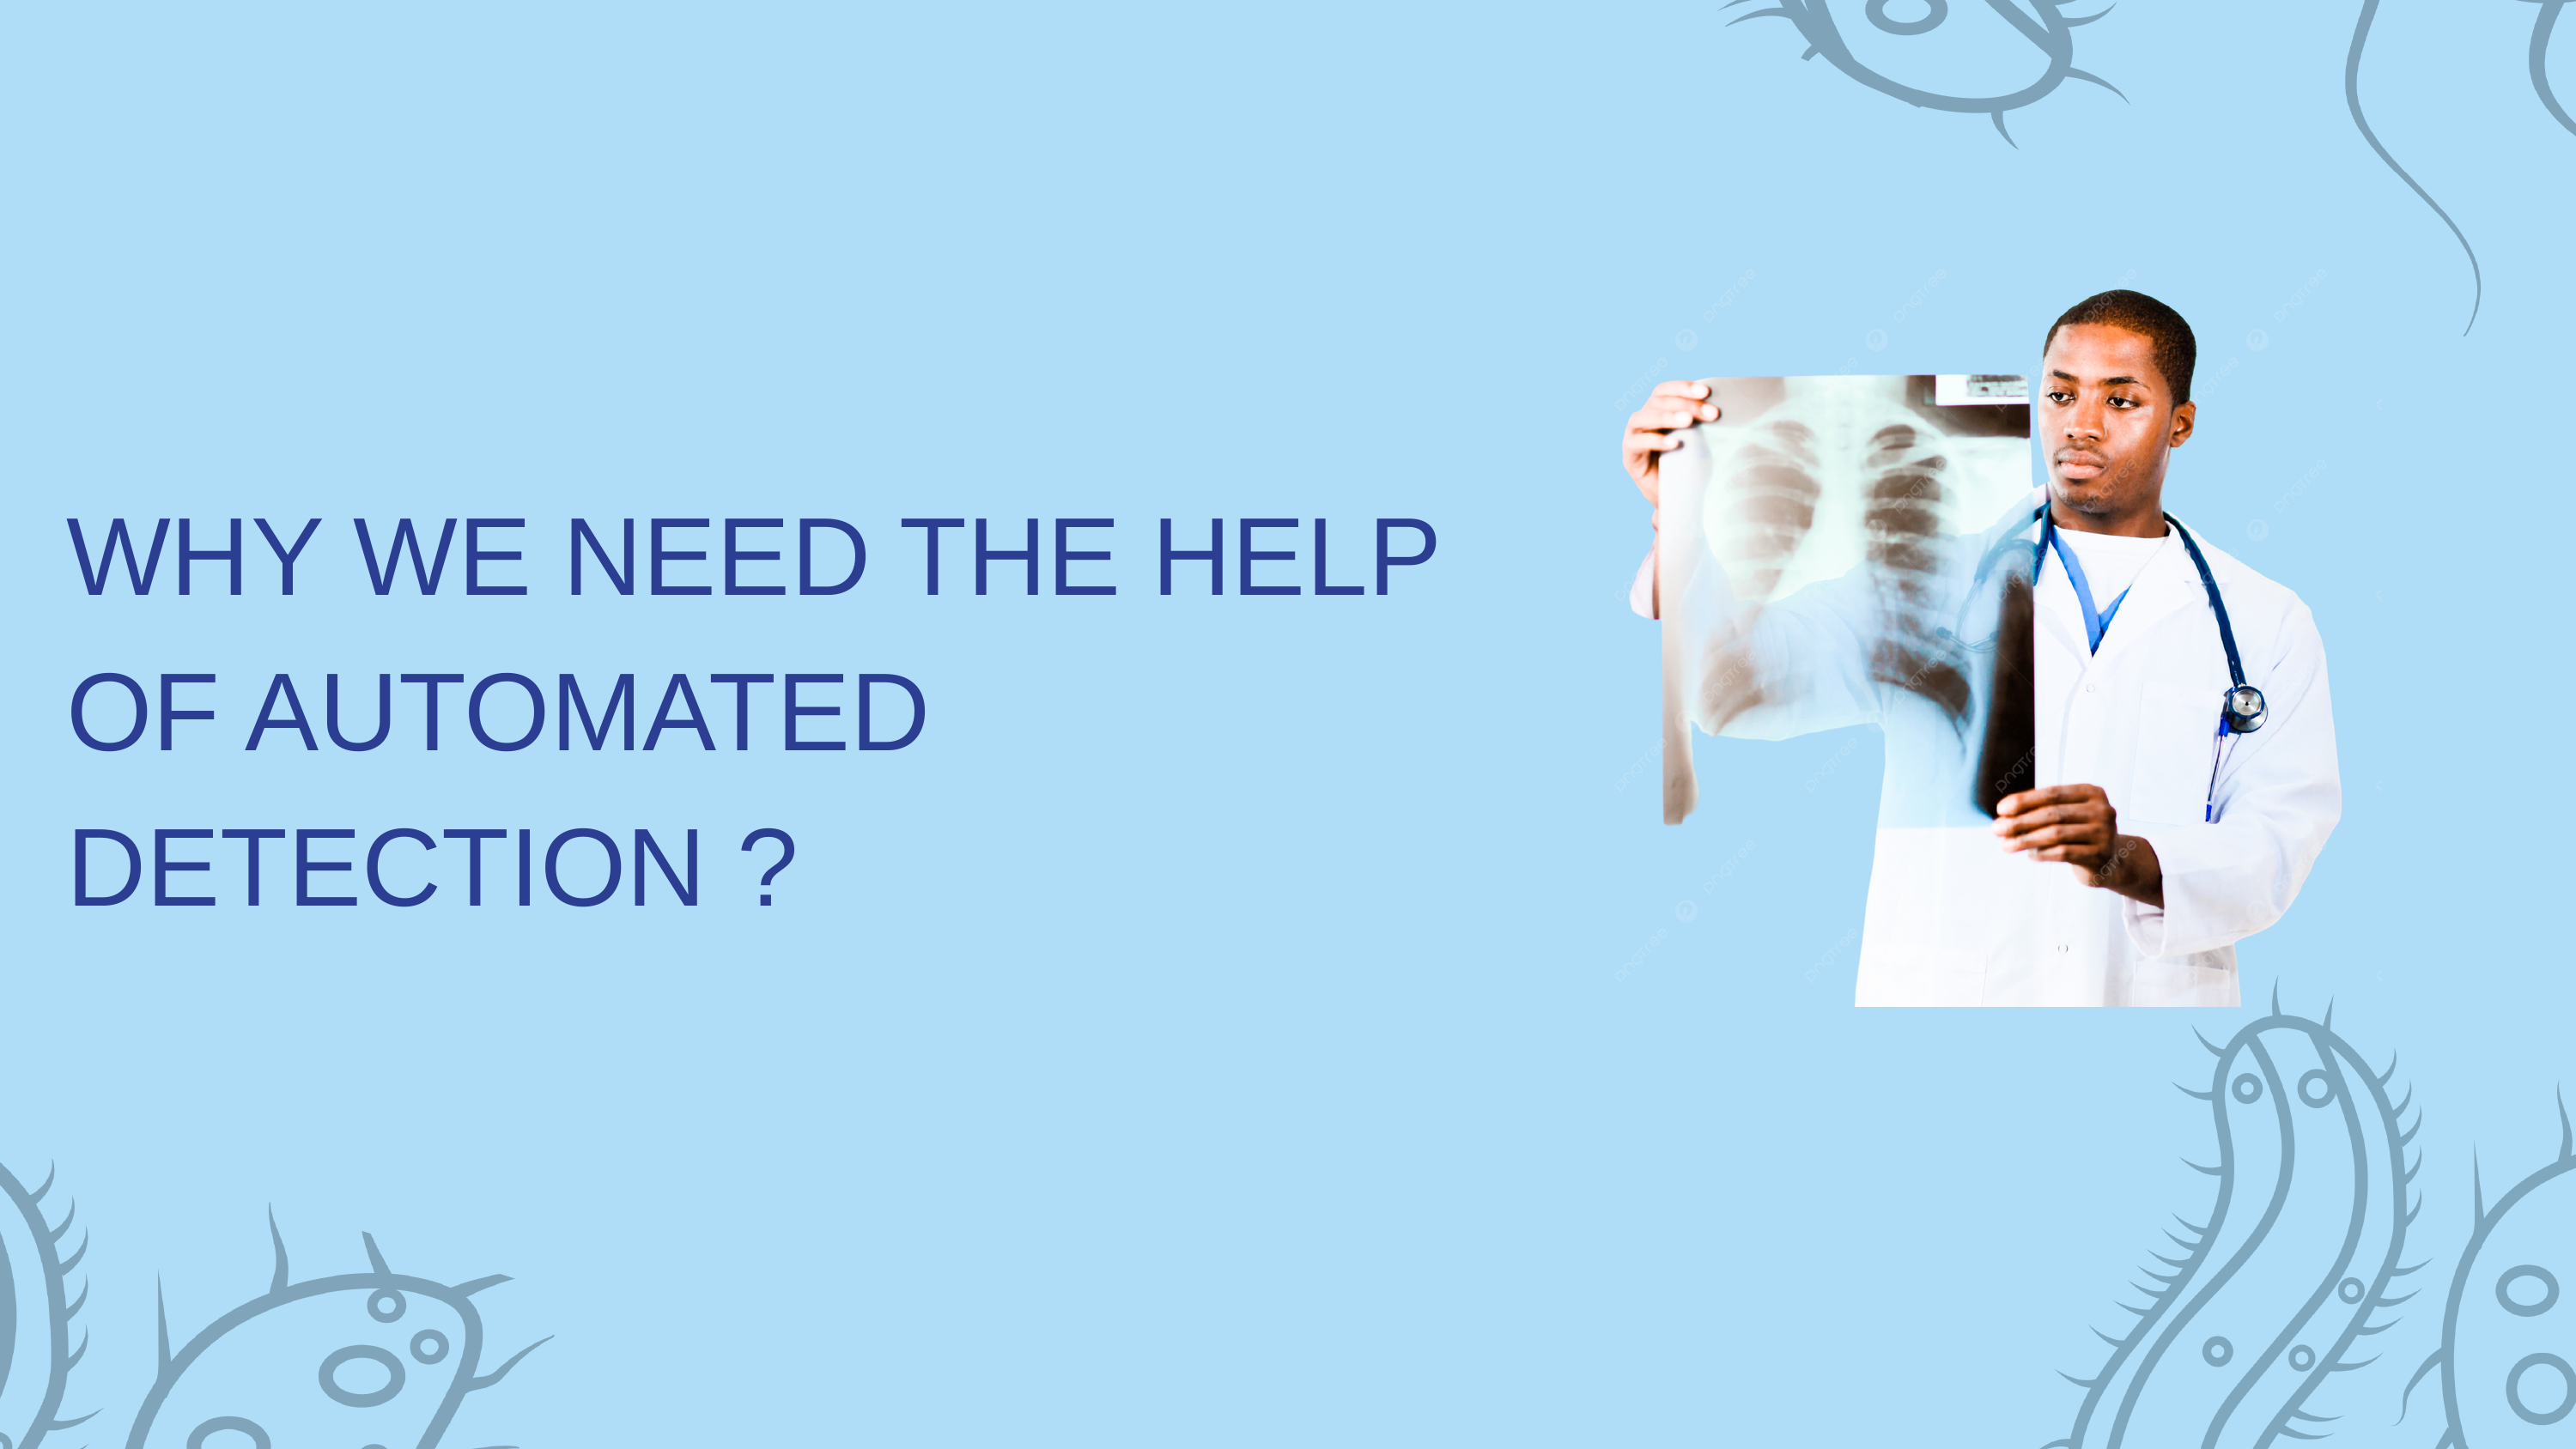

WHY WE NEED THE HELP OF AUTOMATED DETECTION ?